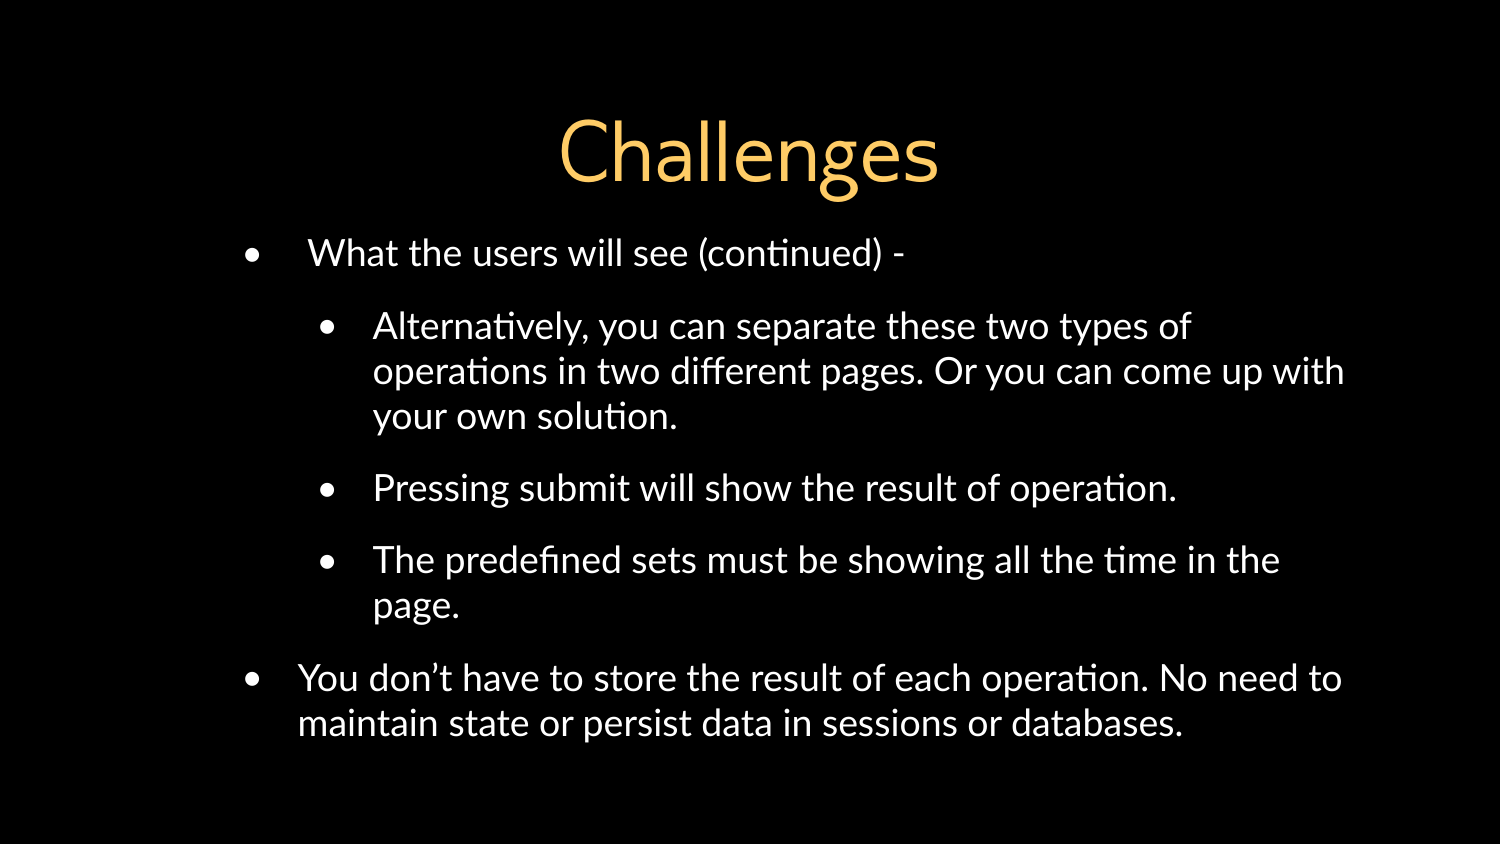

# Challenges
 What the users will see (continued) -
Alternatively, you can separate these two types of operations in two different pages. Or you can come up with your own solution.
Pressing submit will show the result of operation.
The predefined sets must be showing all the time in the page.
You don’t have to store the result of each operation. No need to maintain state or persist data in sessions or databases.